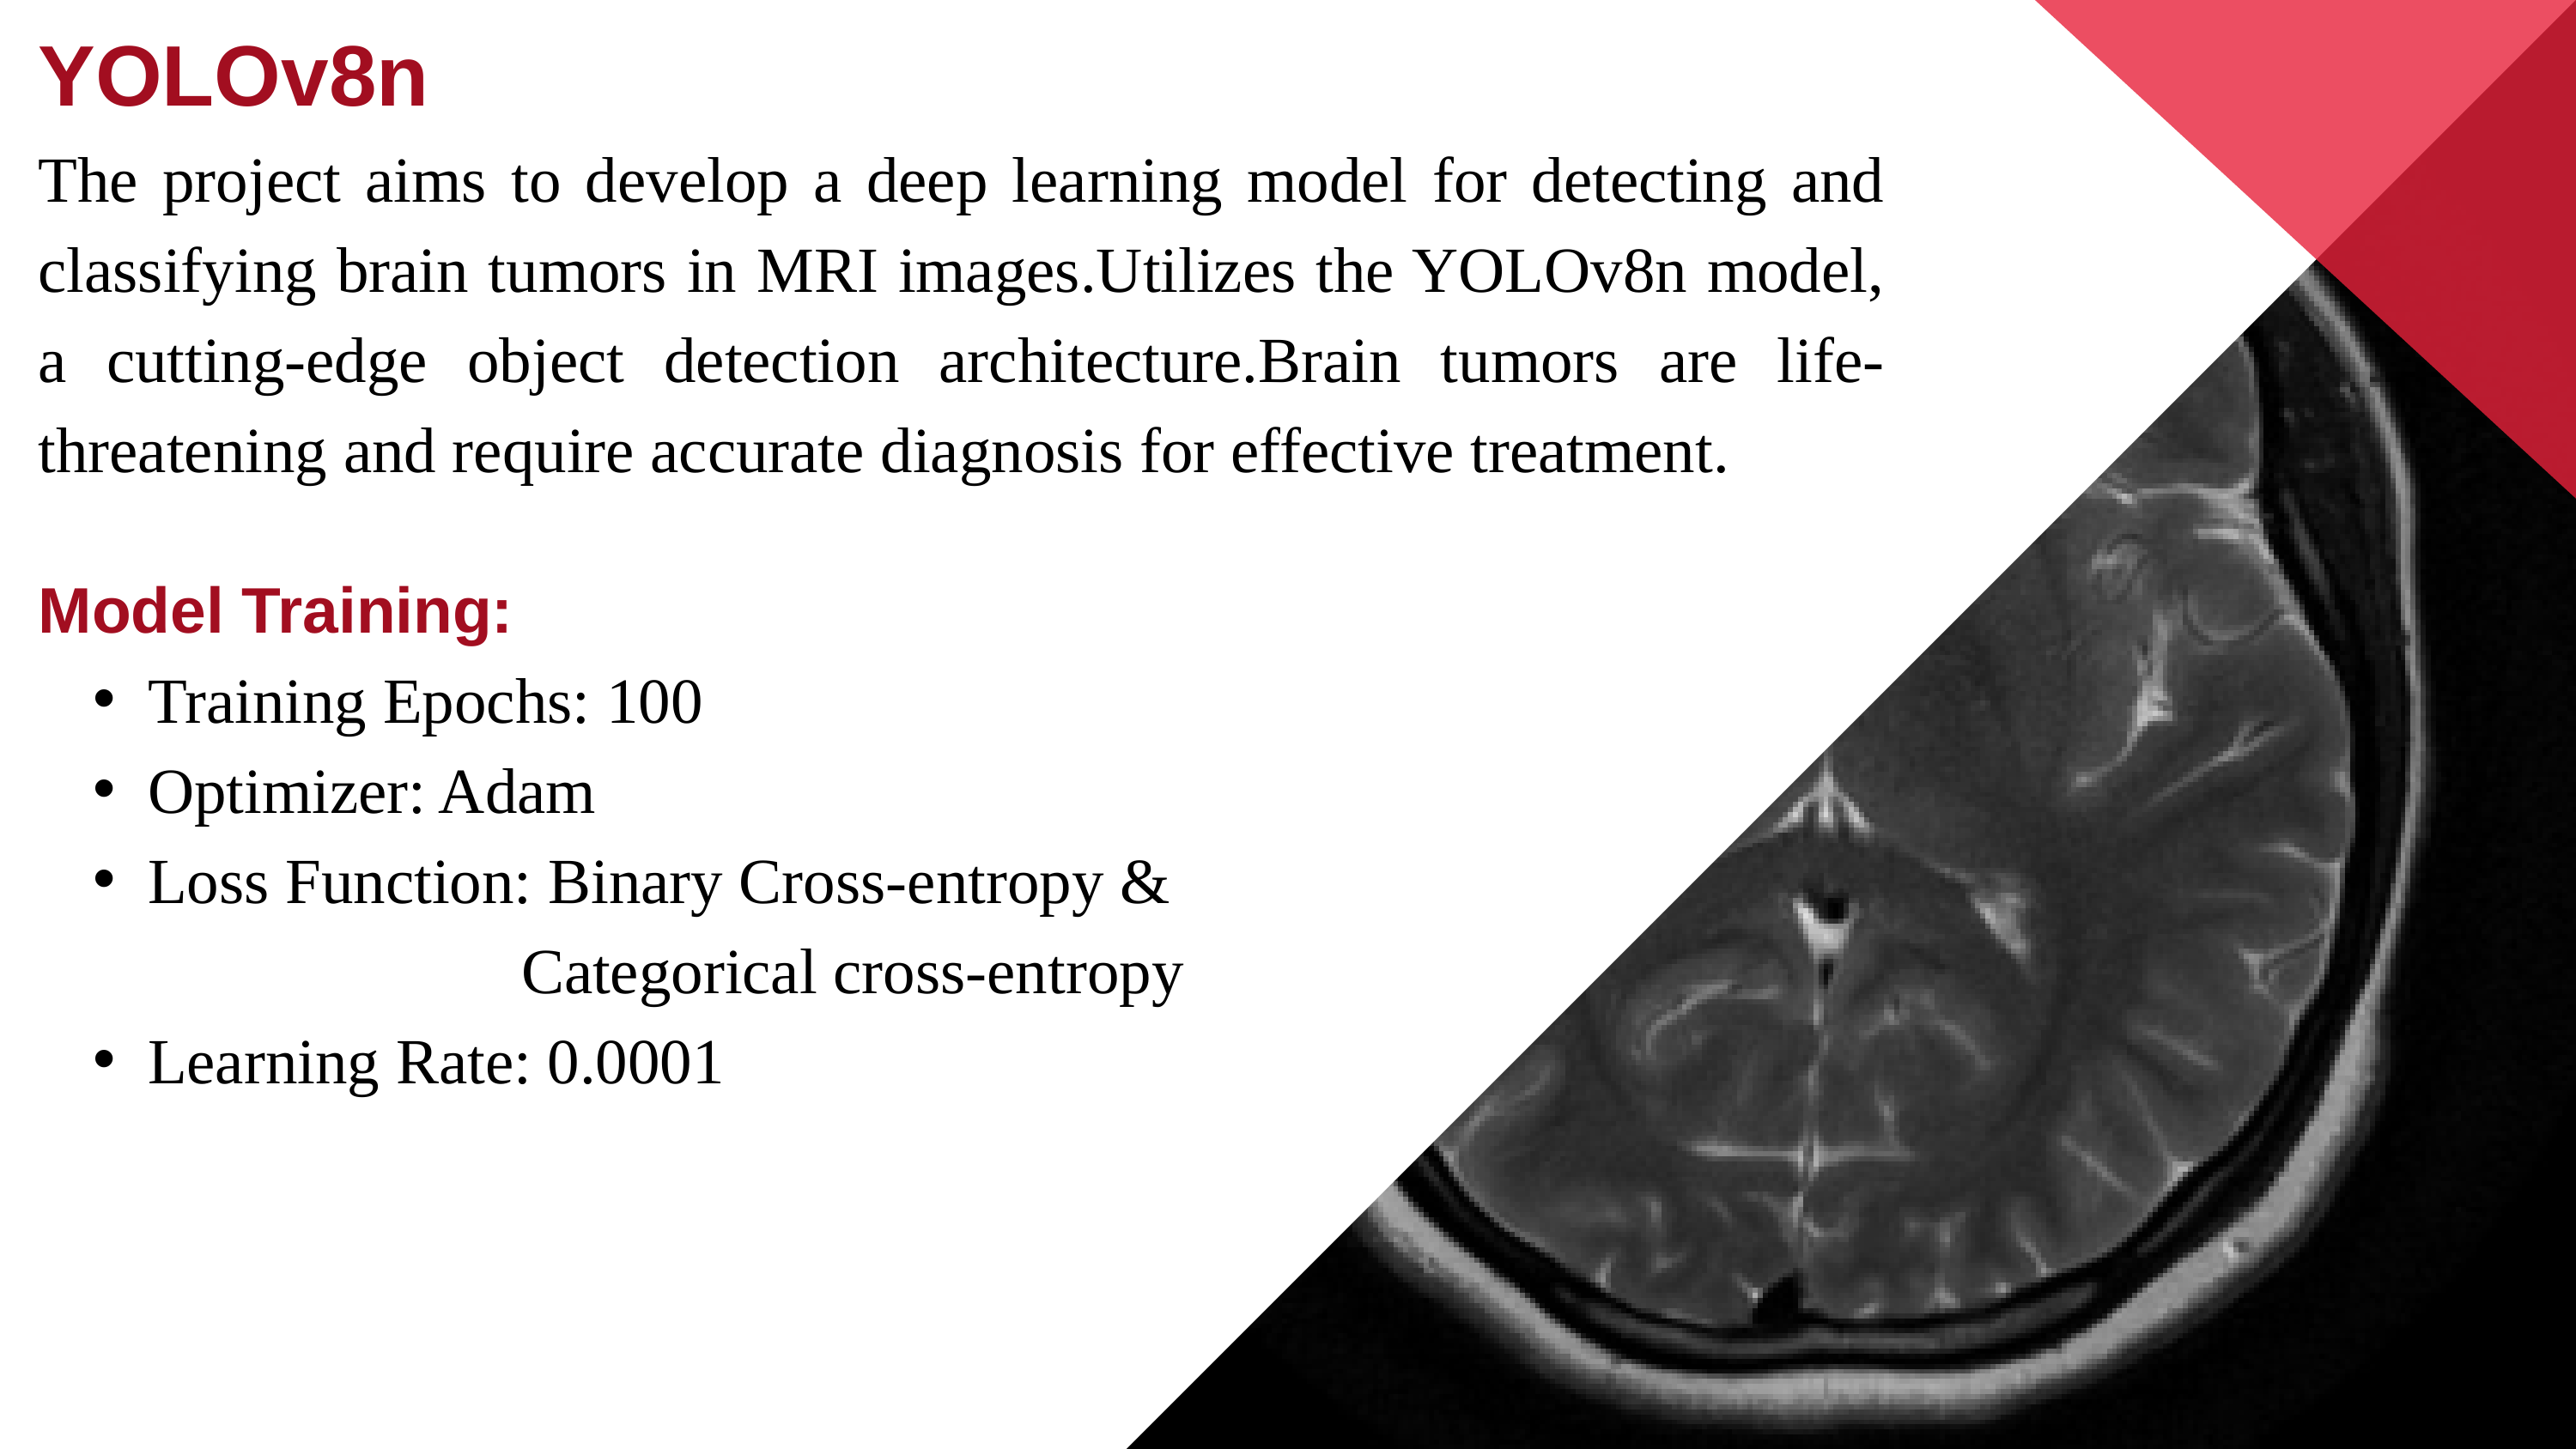

YOLOv8n
The project aims to develop a deep learning model for detecting and classifying brain tumors in MRI images.Utilizes the YOLOv8n model, a cutting-edge object detection architecture.Brain tumors are life-threatening and require accurate diagnosis for effective treatment.

Model Training:
Training Epochs: 100
Optimizer: Adam
Loss Function: Binary Cross-entropy &
                              Categorical cross-entropy
Learning Rate: 0.0001